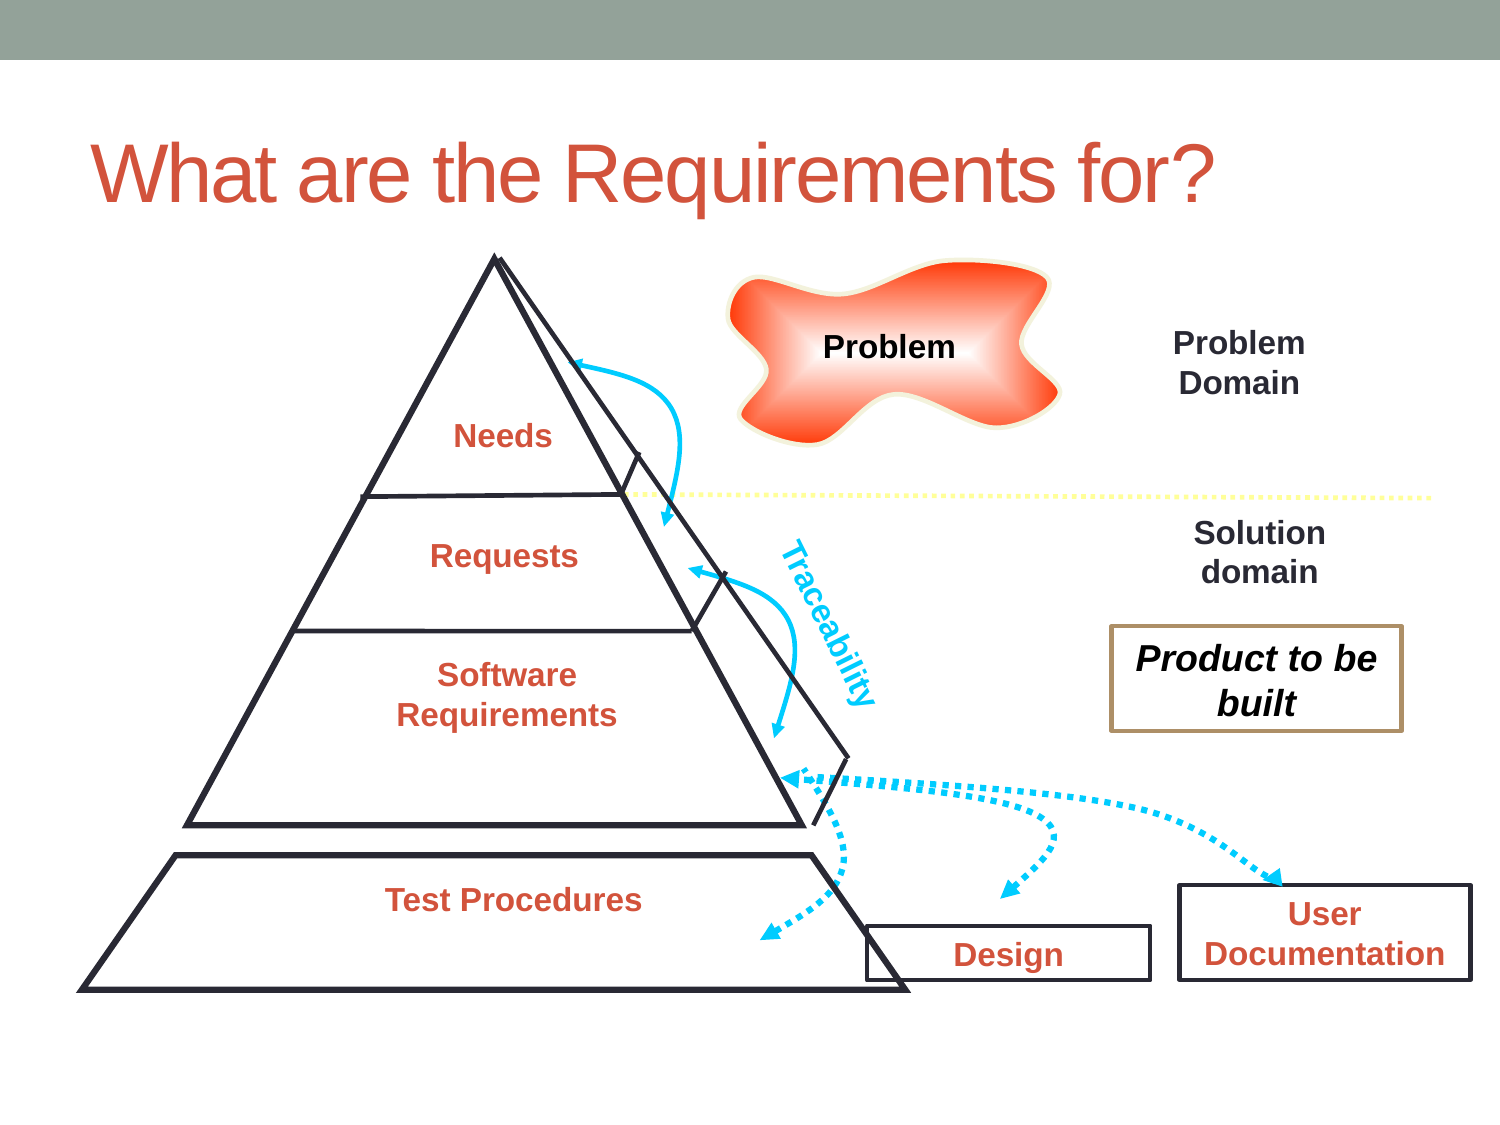

# What are the Requirements for?

Problem Domain
Problem

Needs

Solution domain
Requests

Traceability
Product to be built

Software Requirements

Test Procedures
User Documentation
Design